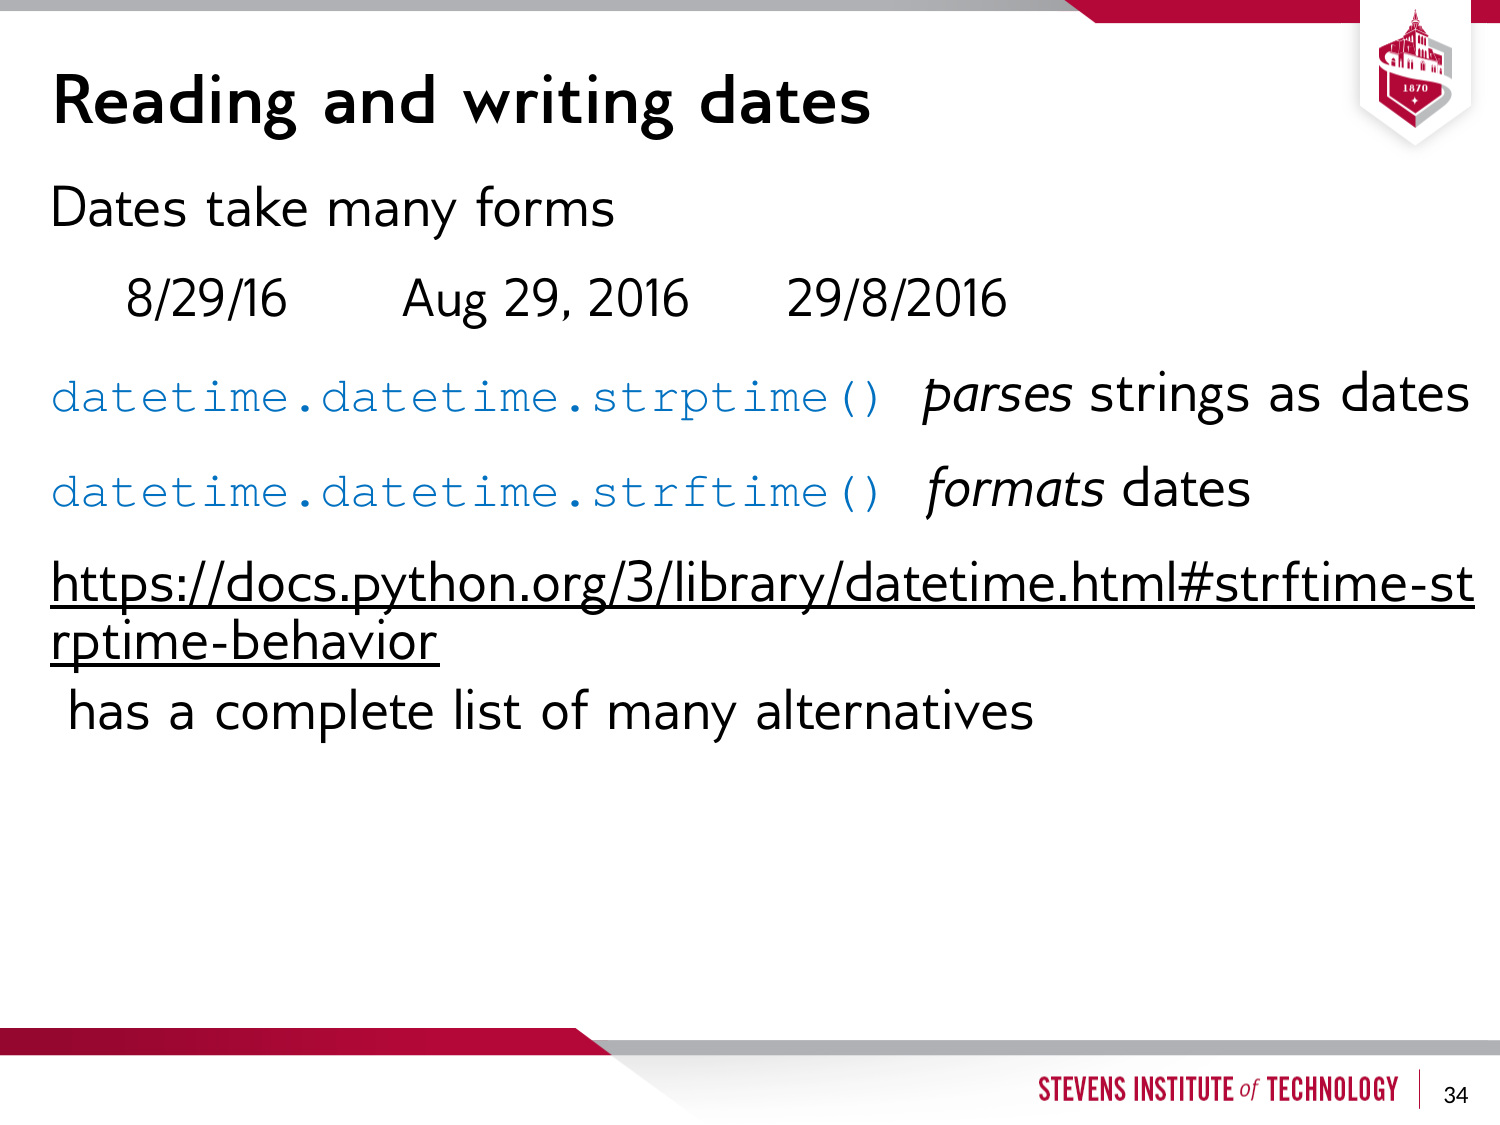

# Reading and writing dates
Dates take many forms
8/29/16       Aug 29, 2016      29/8/2016
datetime.datetime.strptime() parses strings as dates
datetime.datetime.strftime() formats dates
https://docs.python.org/3/library/datetime.html#strftime-strptime-behavior has a complete list of many alternatives

34